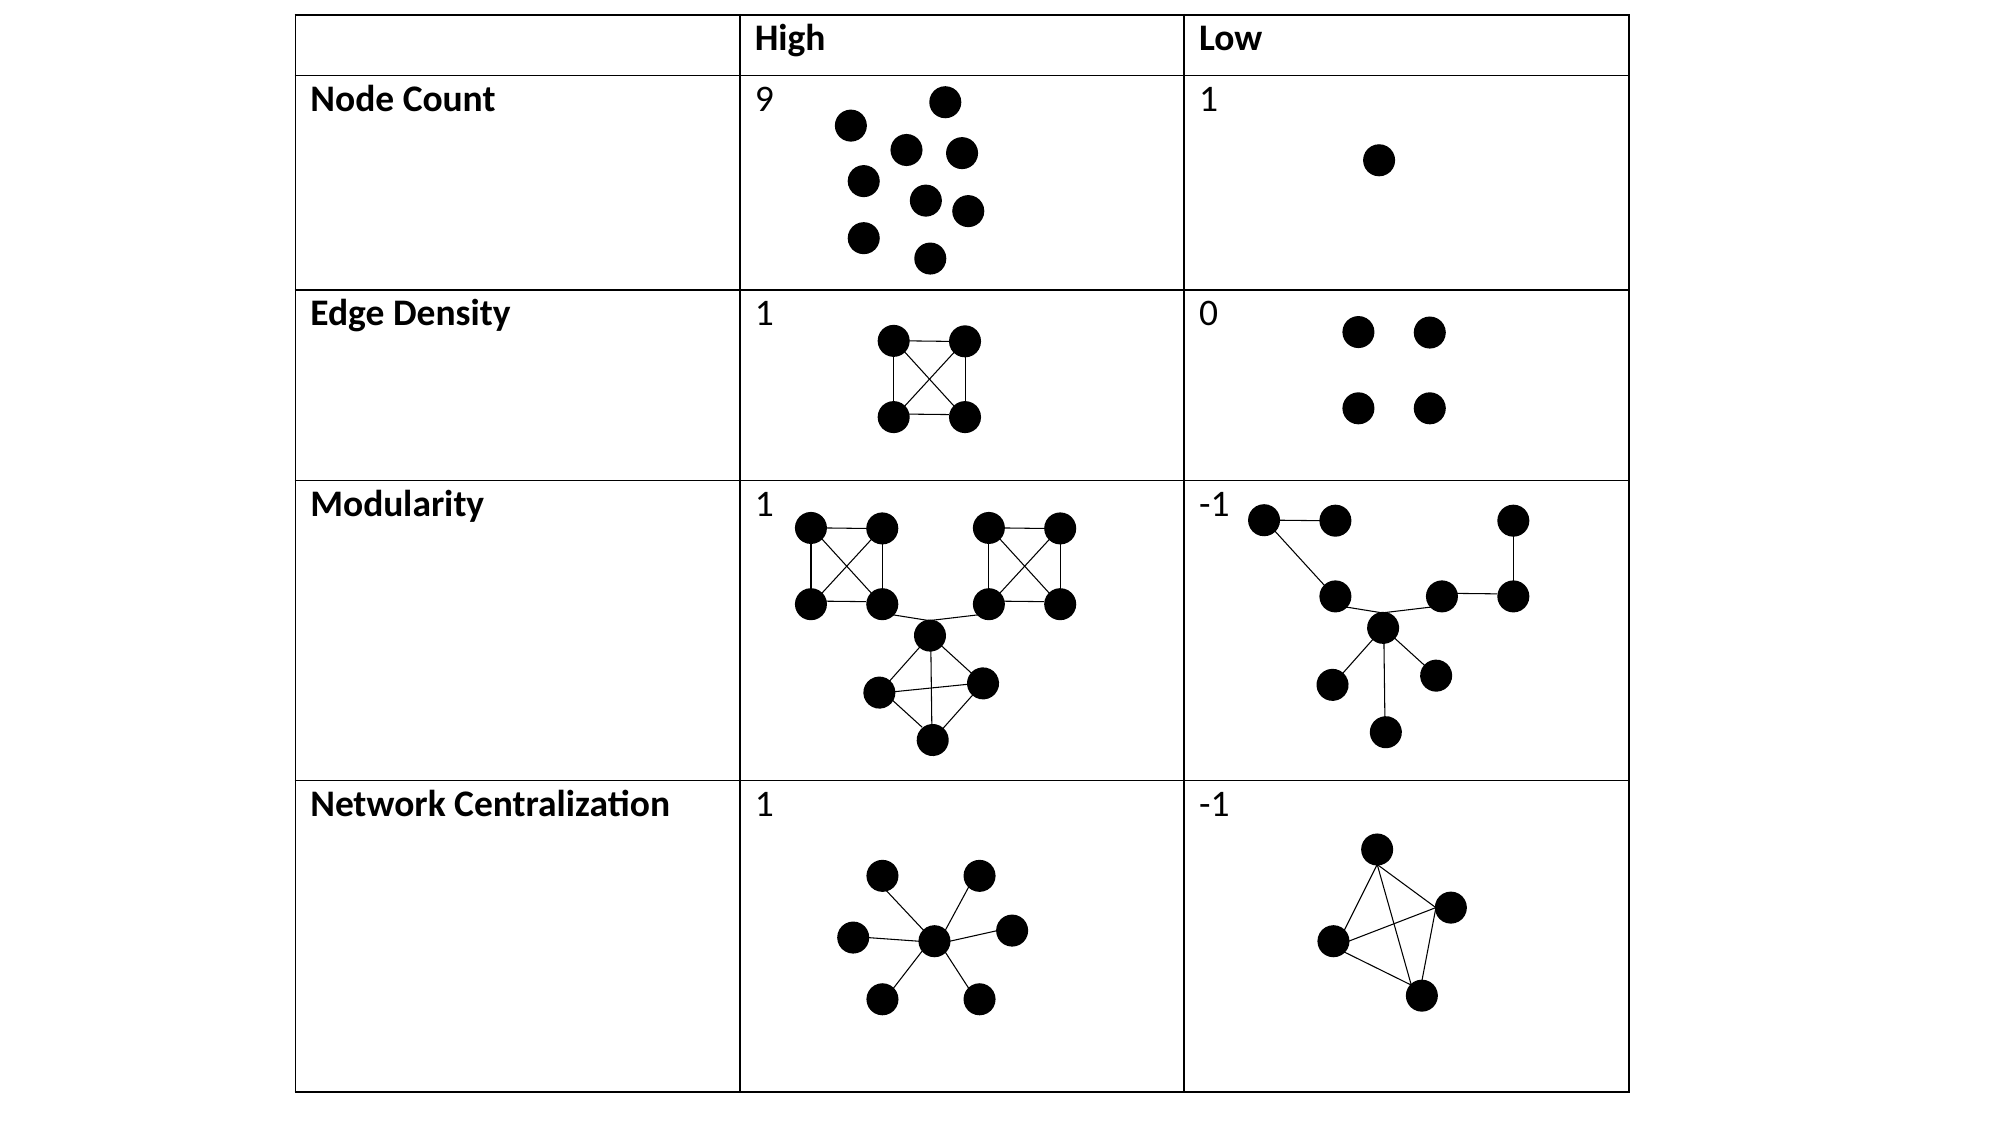

|  | High | Low |
| --- | --- | --- |
| Node Count | 9 | 1 |
| Edge Density | 1 | 0 |
| Modularity | 1 | -1 |
| Network Centralization | 1 | -1 |